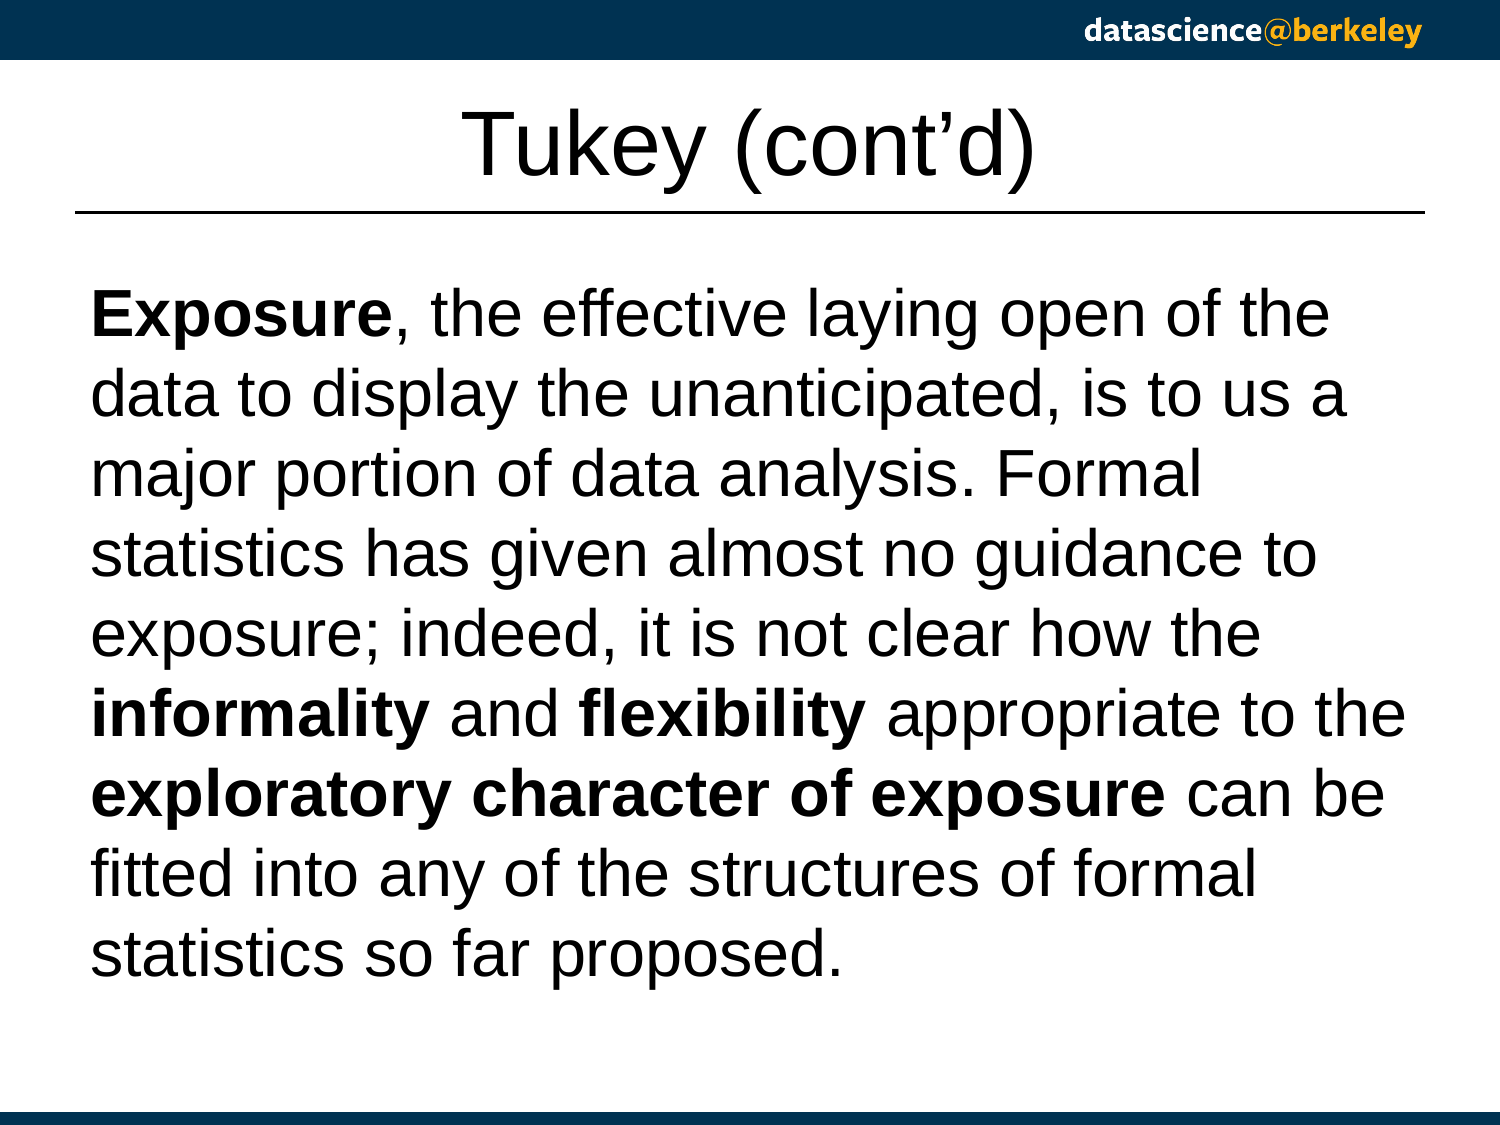

# Tukey (cont’d)
Exposure, the effective laying open of the data to display the unanticipated, is to us a major portion of data analysis. Formal statistics has given almost no guidance to exposure; indeed, it is not clear how the informality and flexibility appropriate to the exploratory character of exposure can be fitted into any of the structures of formal statistics so far proposed.